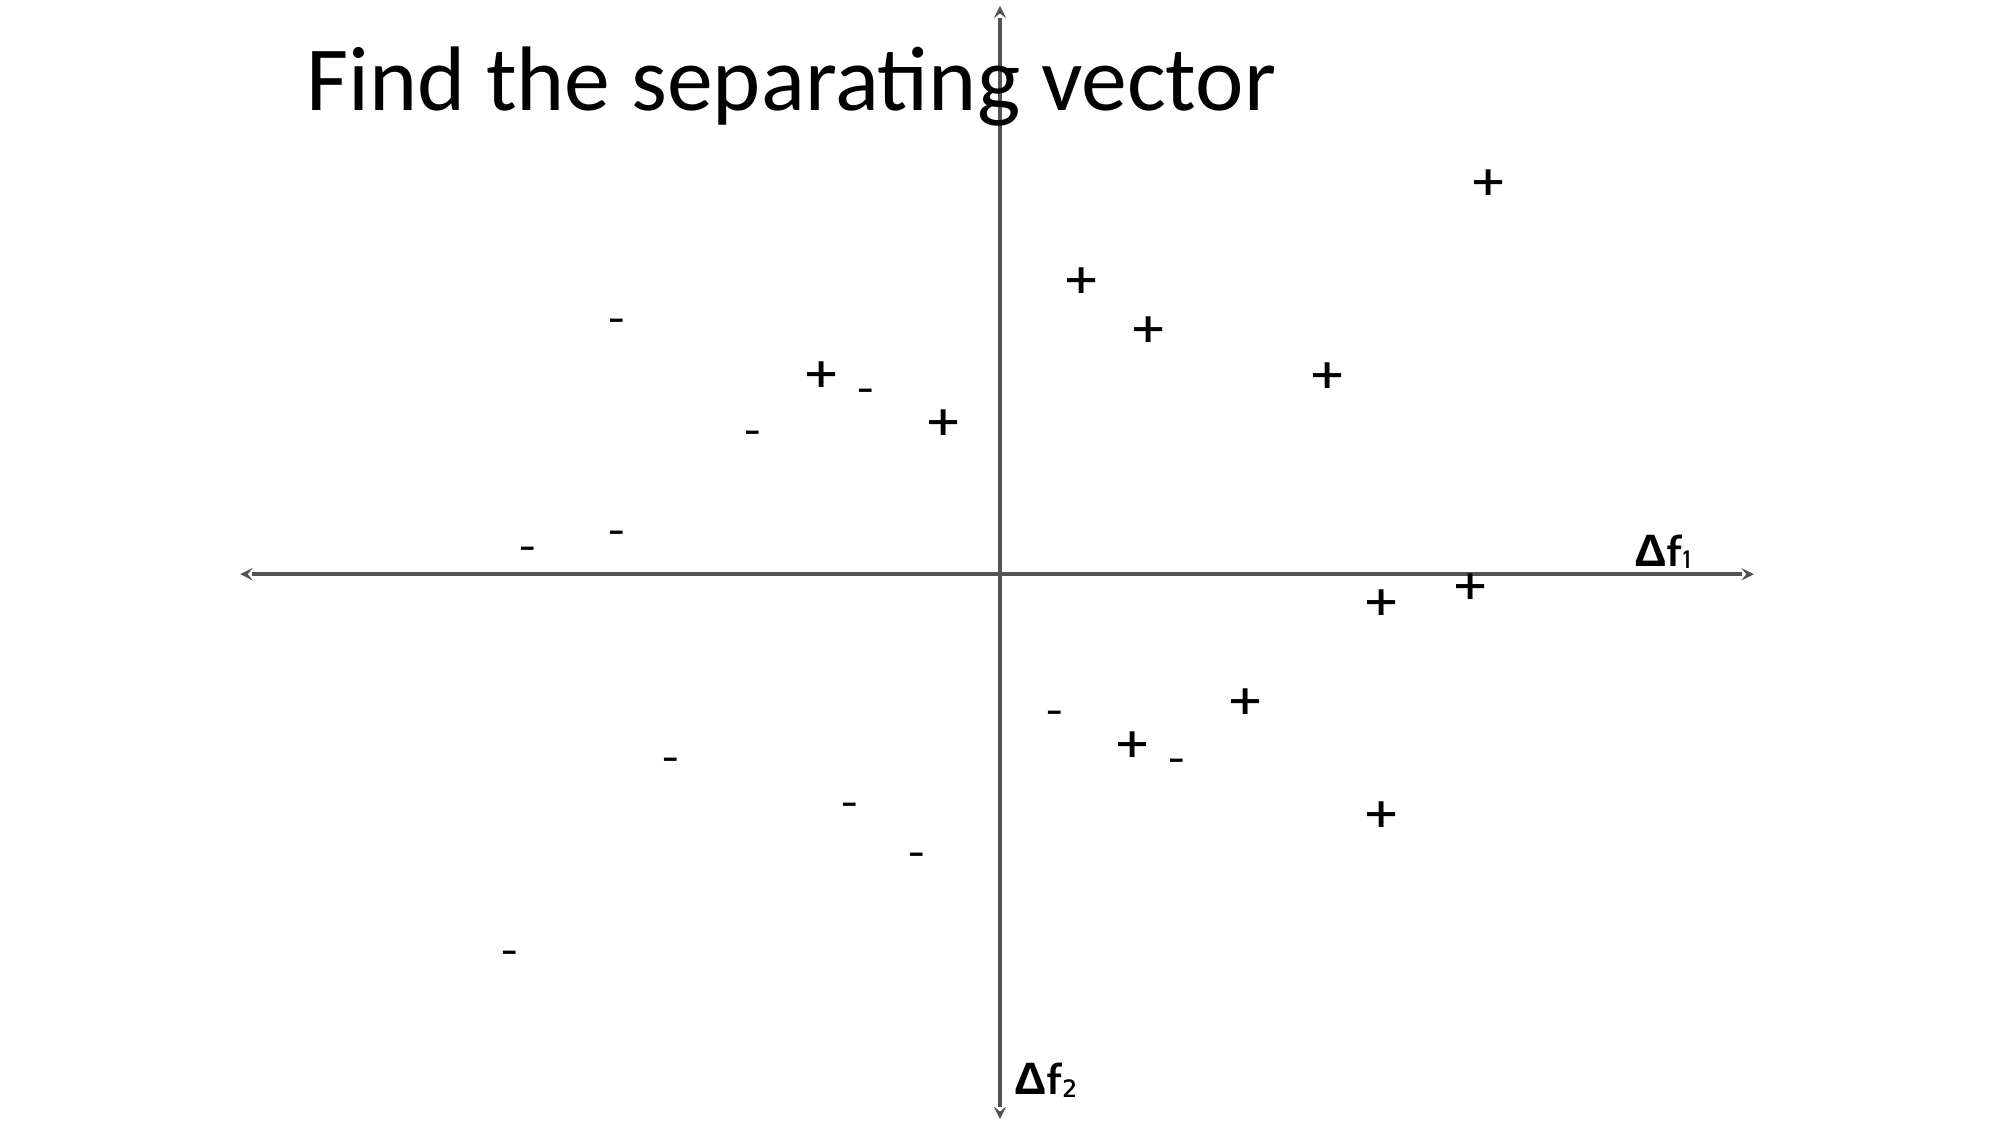

# Find the separating vector

-
-
-
-
-
-
-
-
-
-
-

+
+
+
+
+
+
+
+
+
+
+

Δf1

Δf2